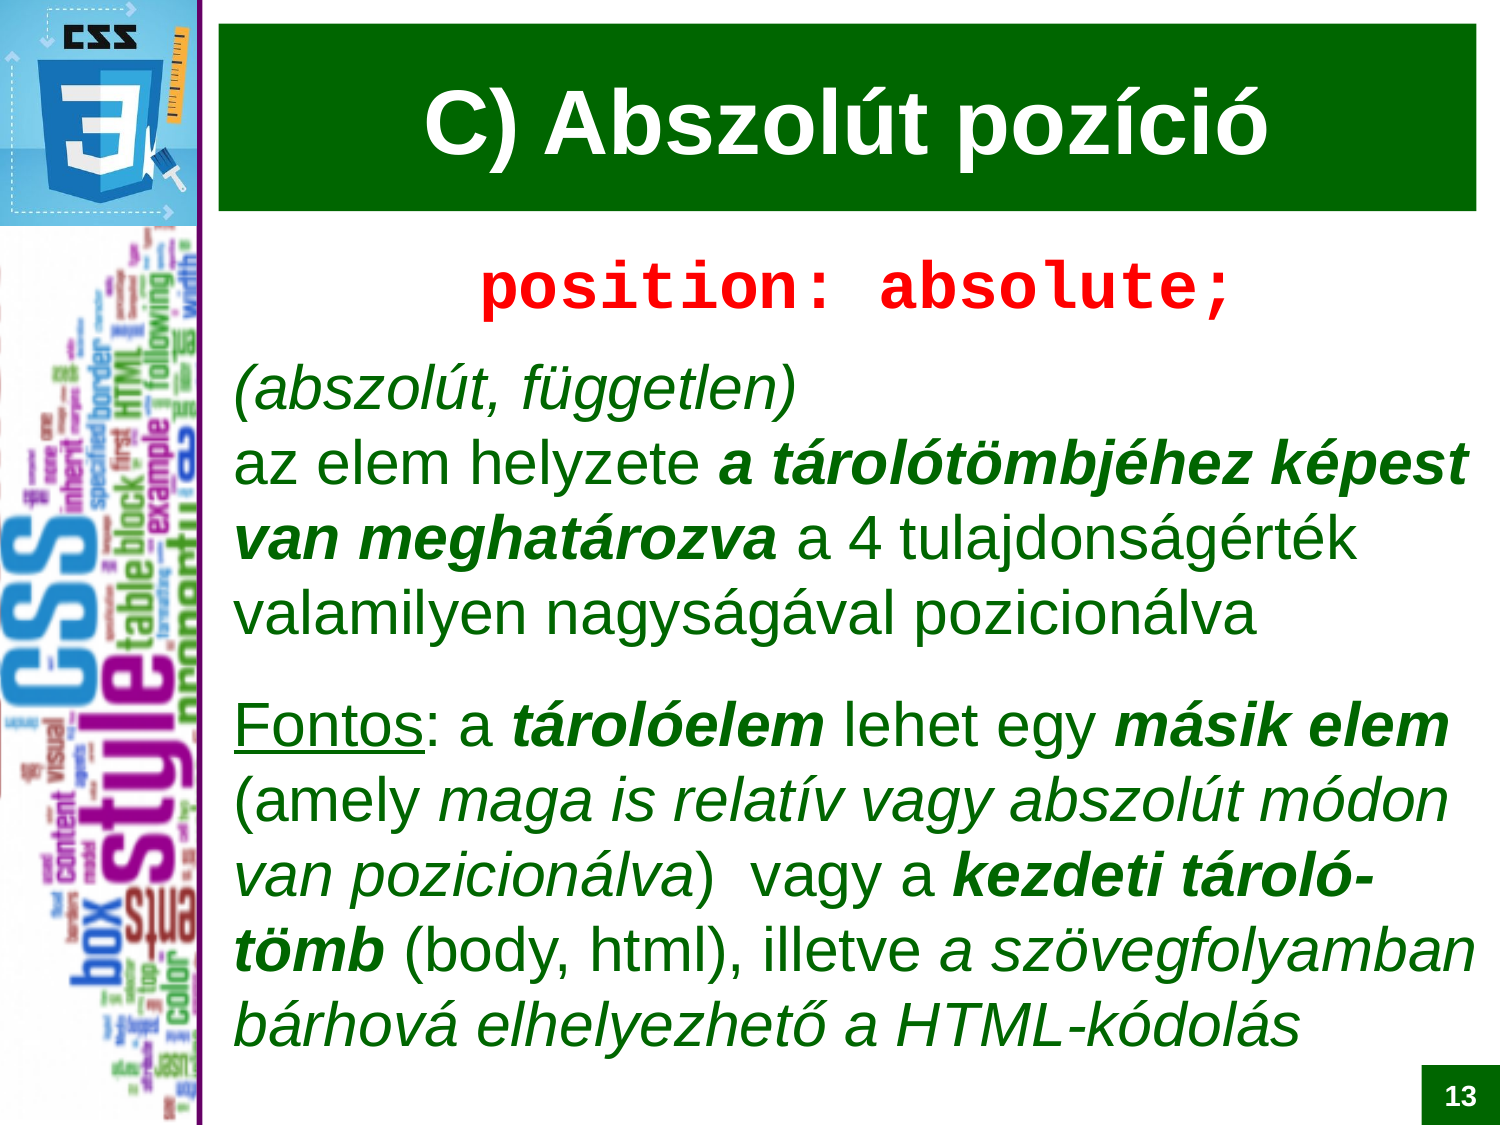

# C) Abszolút pozíció
position: absolute;
(abszolút, független)
az elem helyzete a tárolótömbjéhez képest van meghatározva a 4 tulajdonságérték valamilyen nagyságával pozicionálva
Fontos: a tárolóelem lehet egy másik elem (amely maga is relatív vagy abszolút módon van pozicionálva)  vagy a kezdeti tároló-tömb (body, html), illetve a szövegfolyamban bárhová elhelyezhető a HTML-kódolás
13